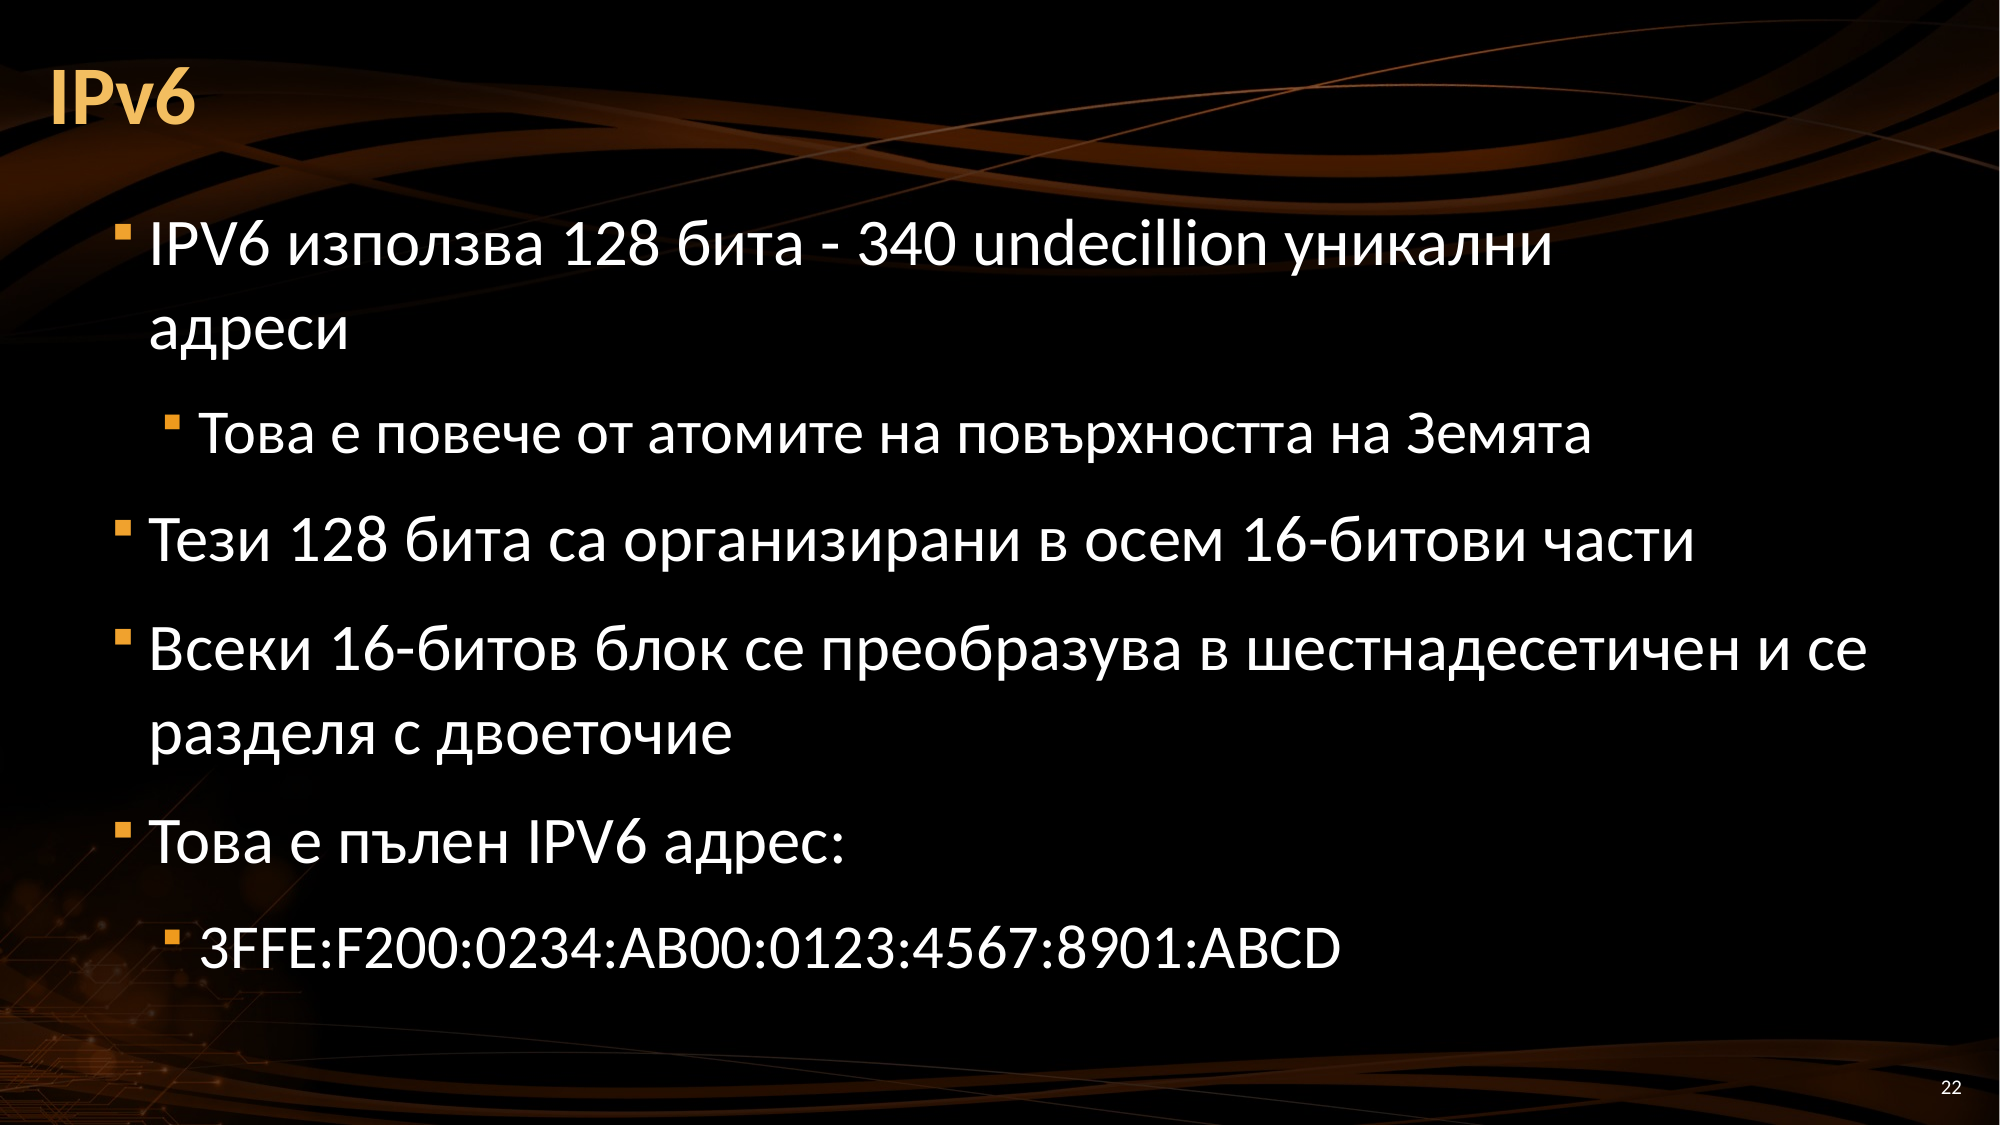

# IPv6
IPV6 използва 128 бита - 340 undecillion уникални
адреси
Това е повече от атомите на повърхността на Земята
Тези 128 бита са организирани в осем 16-битови части
Всеки 16-битов блок се преобразува в шестнадесетичен и се разделя с двоеточие
Това е пълен IPV6 адрес:
3FFE:F200:0234:AB00:0123:4567:8901:ABCD

22